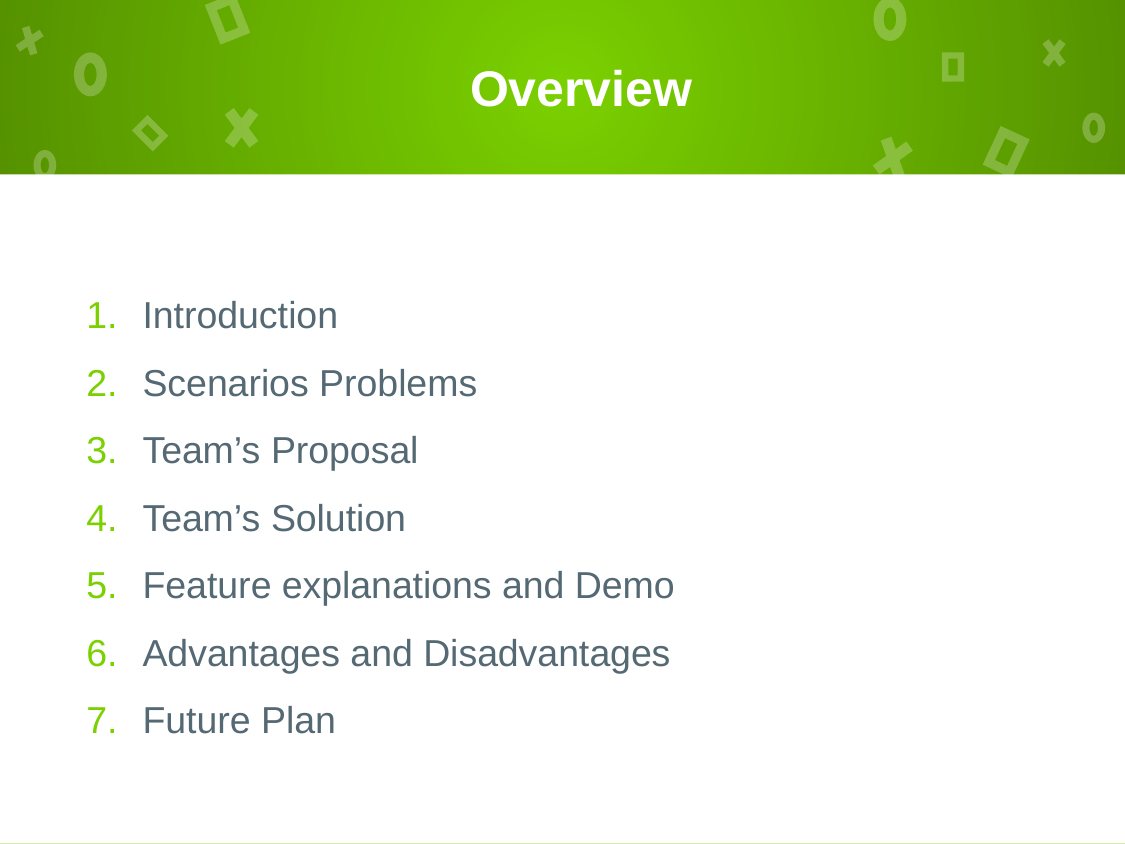

# Overview
Introduction
Scenarios Problems
Team’s Proposal
Team’s Solution
Feature explanations and Demo
Advantages and Disadvantages
Future Plan